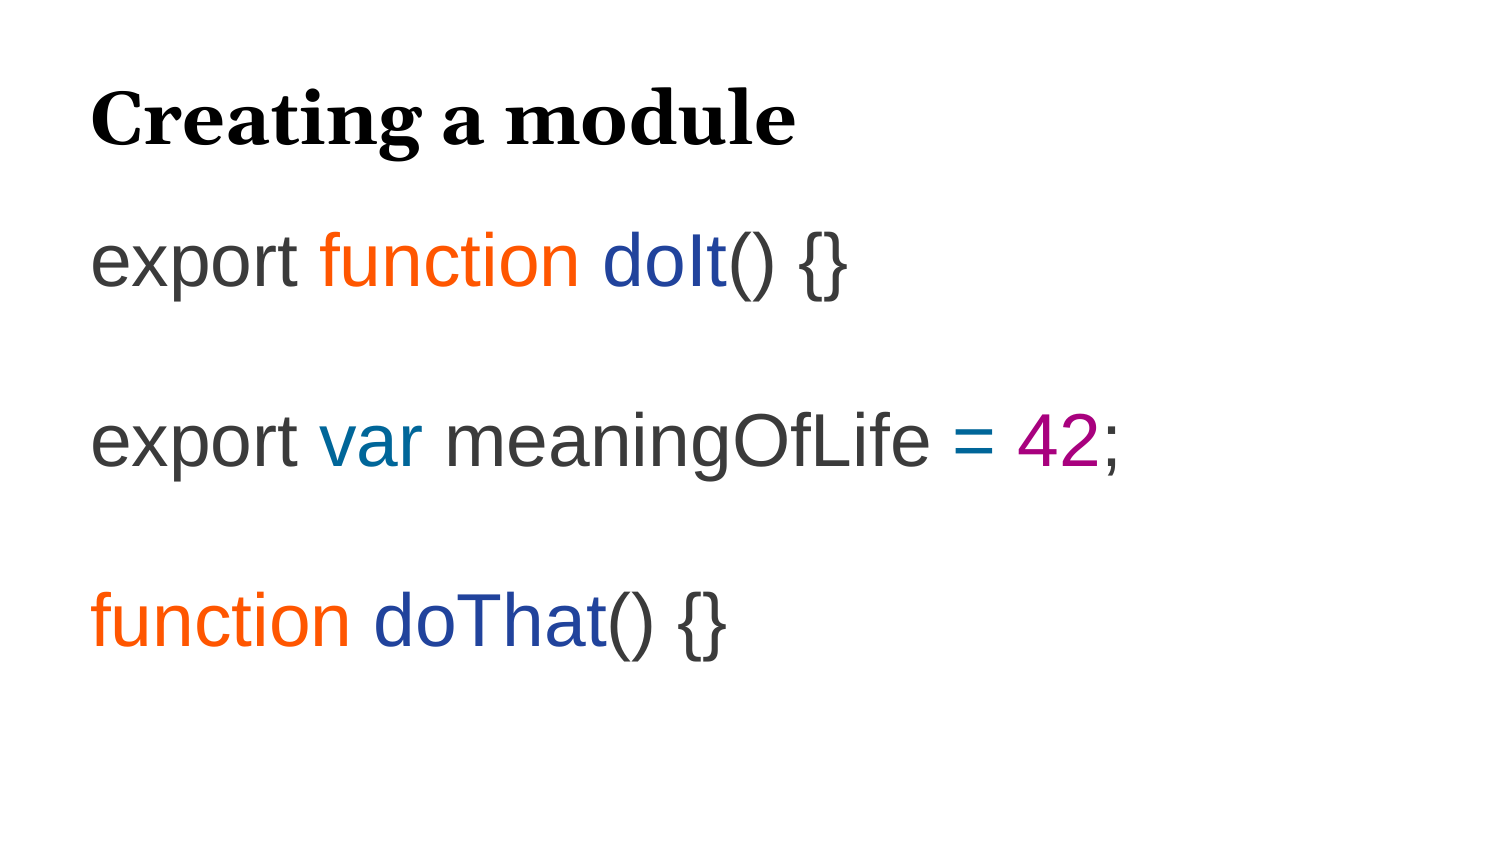

# Creating a module
export function doIt() {}
export var meaningOfLife = 42;
function doThat() {}